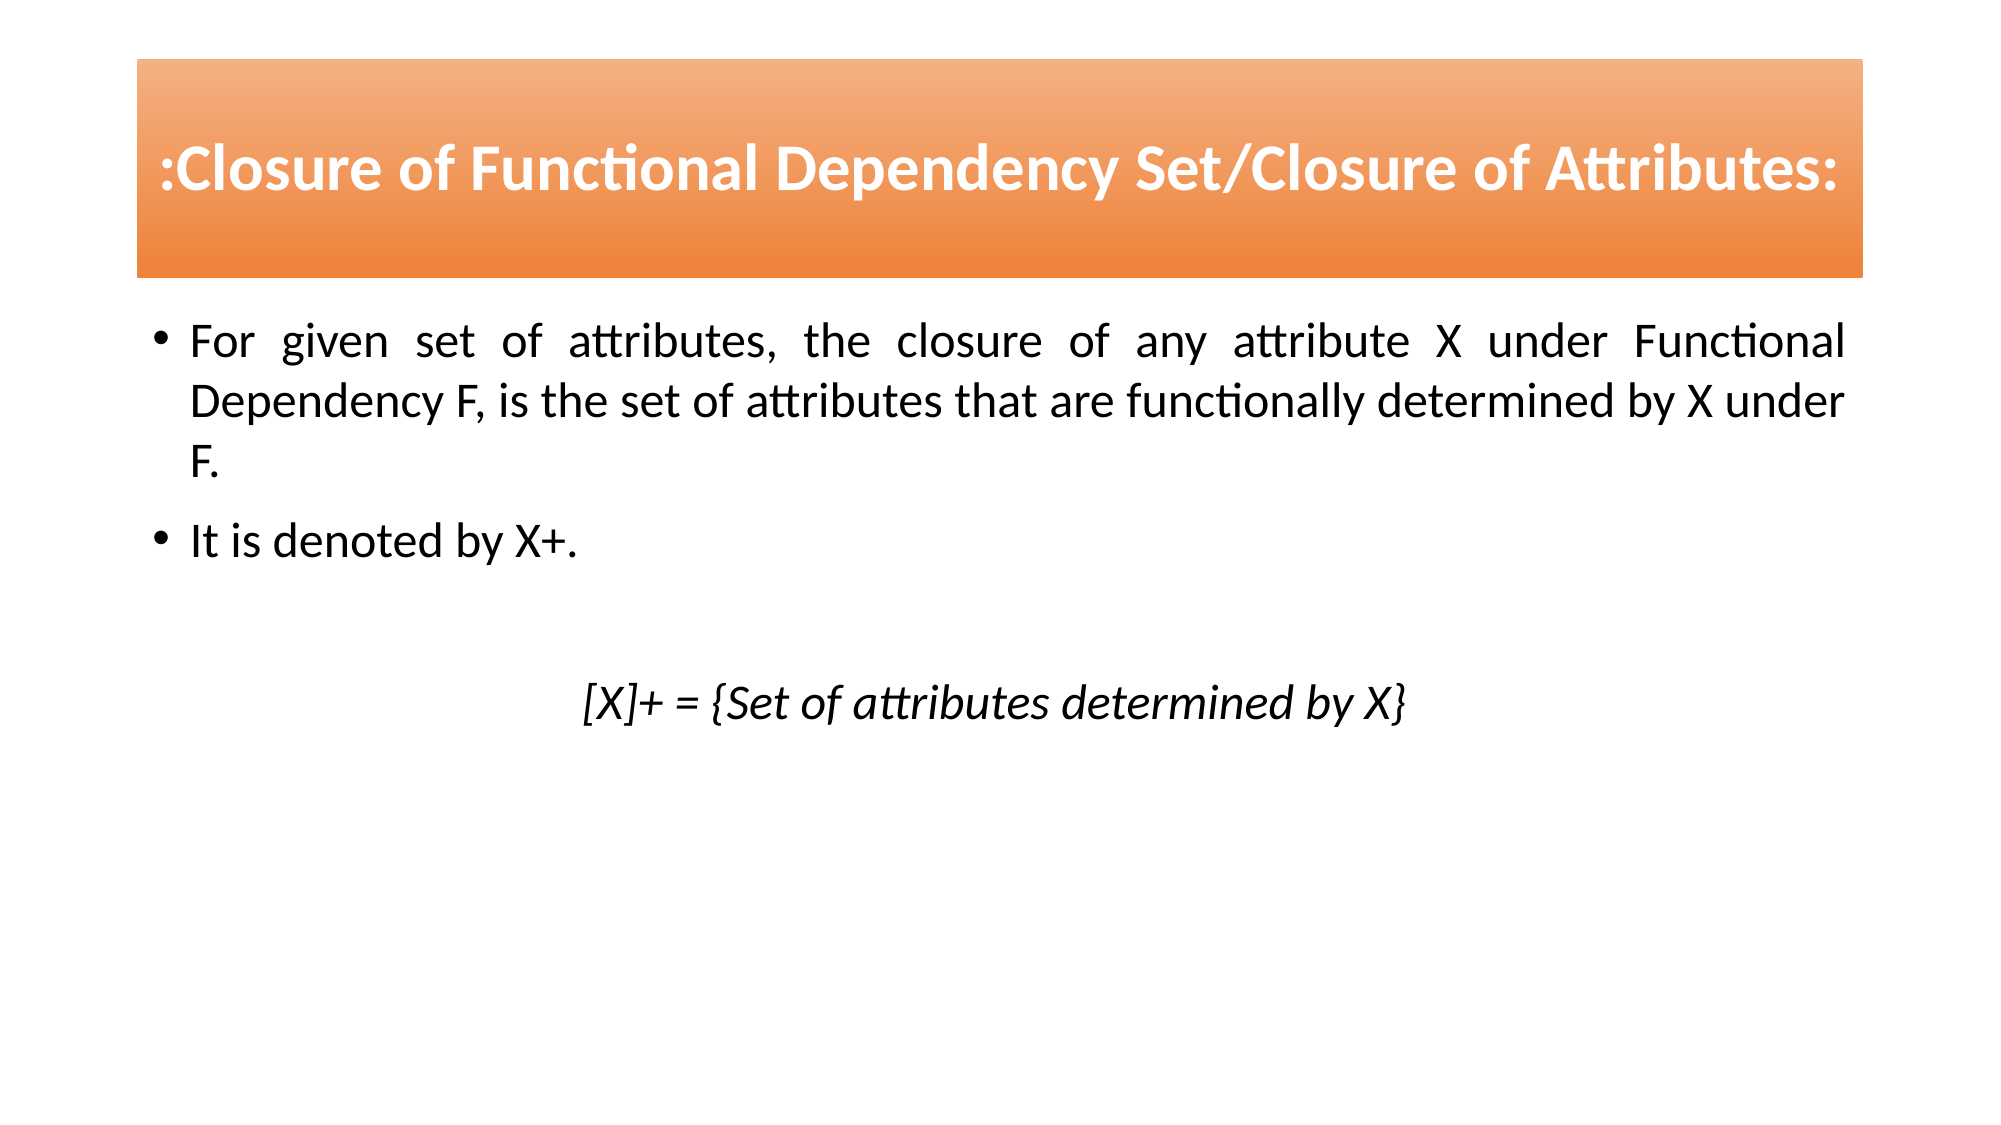

# :Closure of Functional Dependency Set/Closure of Attributes:
For given set of attributes, the closure of any attribute X under Functional Dependency F, is the set of attributes that are functionally determined by X under F.
It is denoted by X+.

[X]+ = {Set of attributes determined by X}